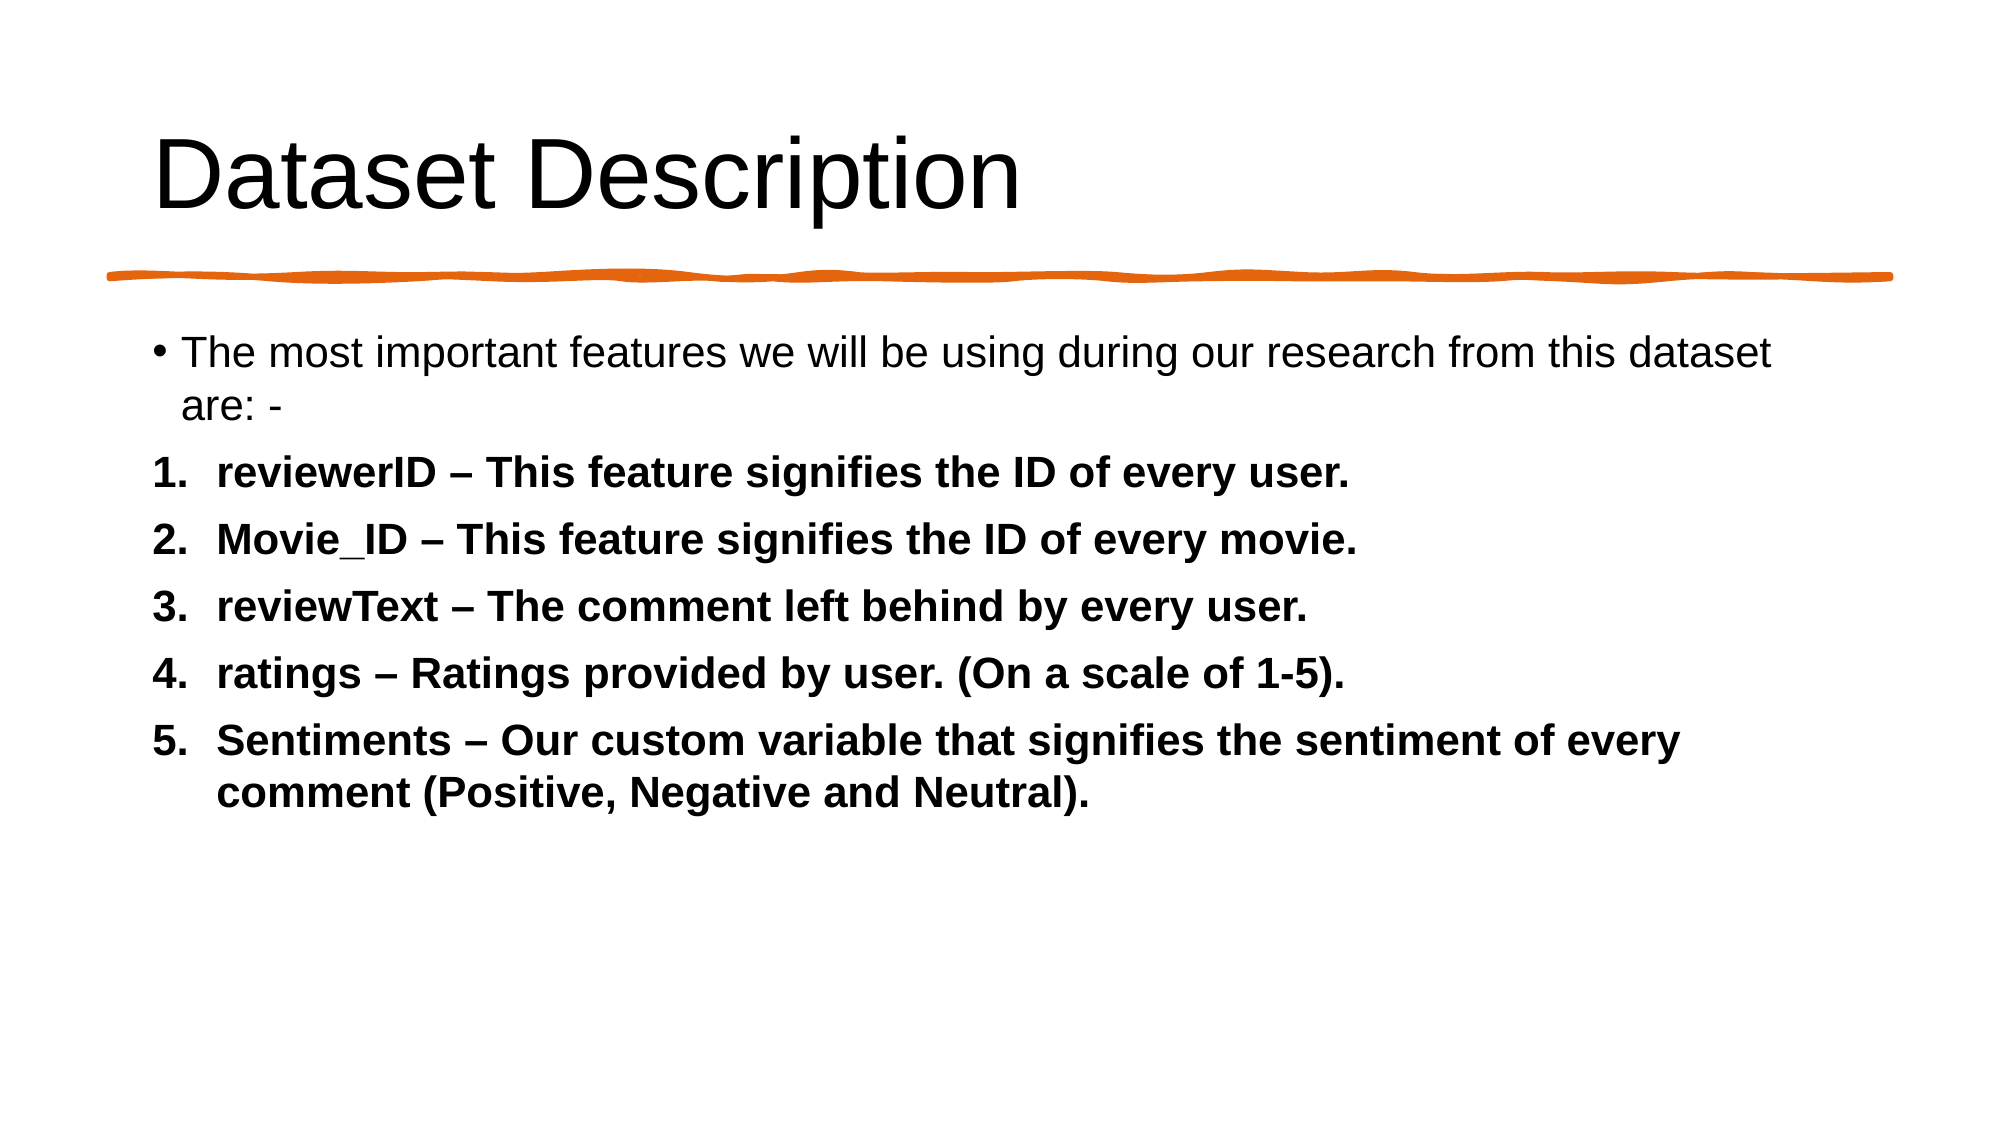

# Dataset Description

The most important features we will be using during our research from this dataset are: -
reviewerID – This feature signifies the ID of every user.
Movie_ID – This feature signifies the ID of every movie.
reviewText – The comment left behind by every user.
ratings – Ratings provided by user. (On a scale of 1-5).
Sentiments – Our custom variable that signifies the sentiment of every comment (Positive, Negative and Neutral).